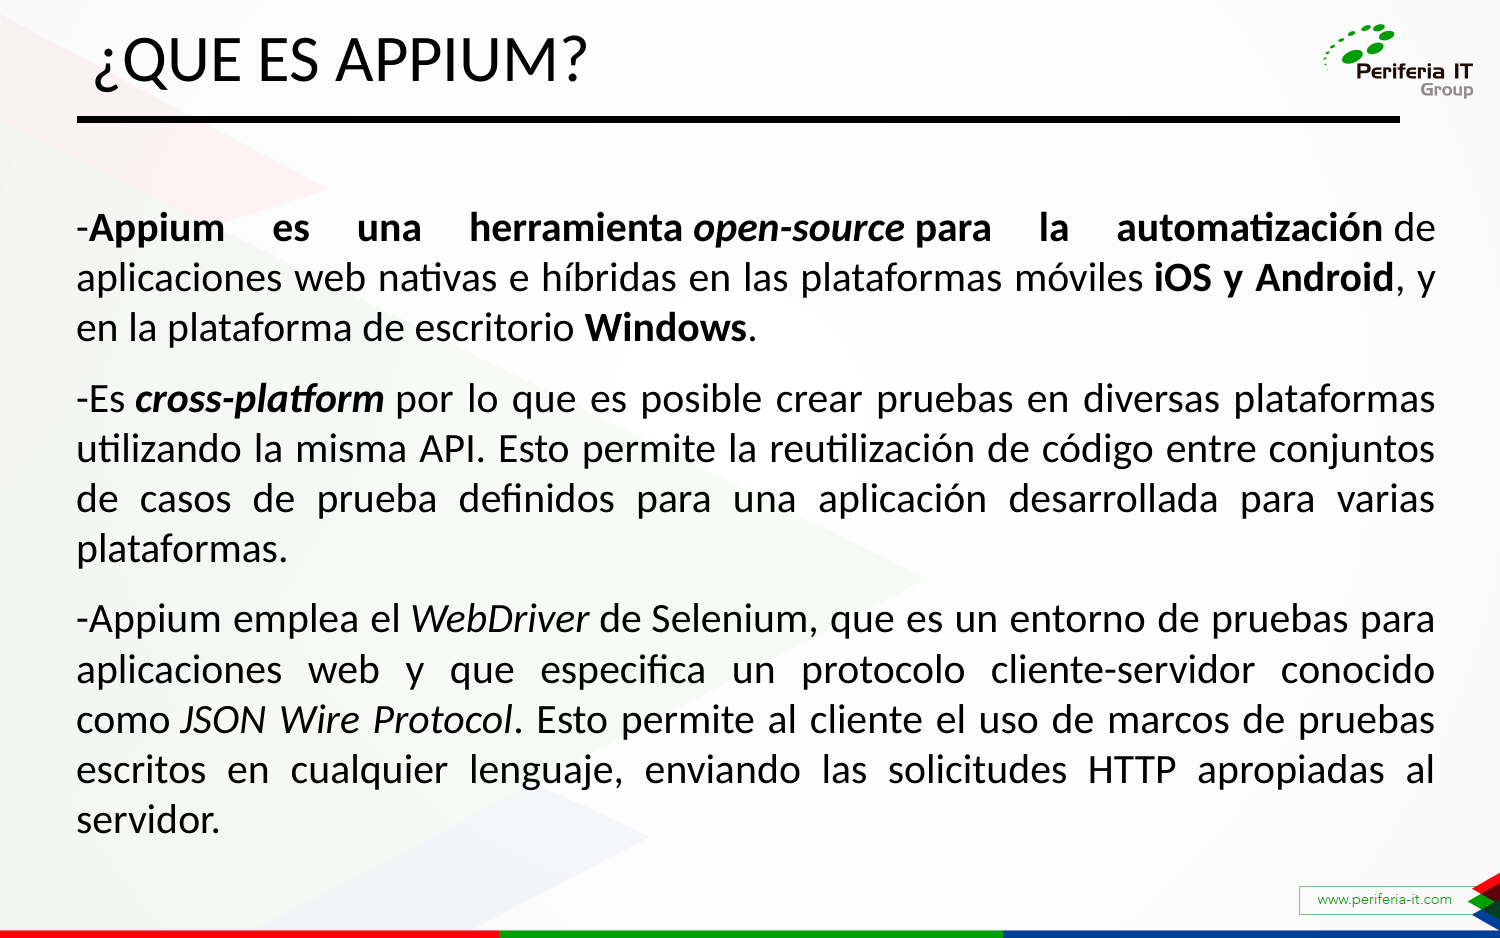

¿QUE ES APPIUM?

-Appium es una herramienta open-source para la automatización de aplicaciones web nativas e híbridas en las plataformas móviles iOS y Android, y en la plataforma de escritorio Windows.
-Es cross-platform por lo que es posible crear pruebas en diversas plataformas utilizando la misma API. Esto permite la reutilización de código entre conjuntos de casos de prueba definidos para una aplicación desarrollada para varias plataformas.
-Appium emplea el WebDriver de Selenium, que es un entorno de pruebas para aplicaciones web y que especifica un protocolo cliente-servidor conocido como JSON Wire Protocol. Esto permite al cliente el uso de marcos de pruebas escritos en cualquier lenguaje, enviando las solicitudes HTTP apropiadas al servidor.